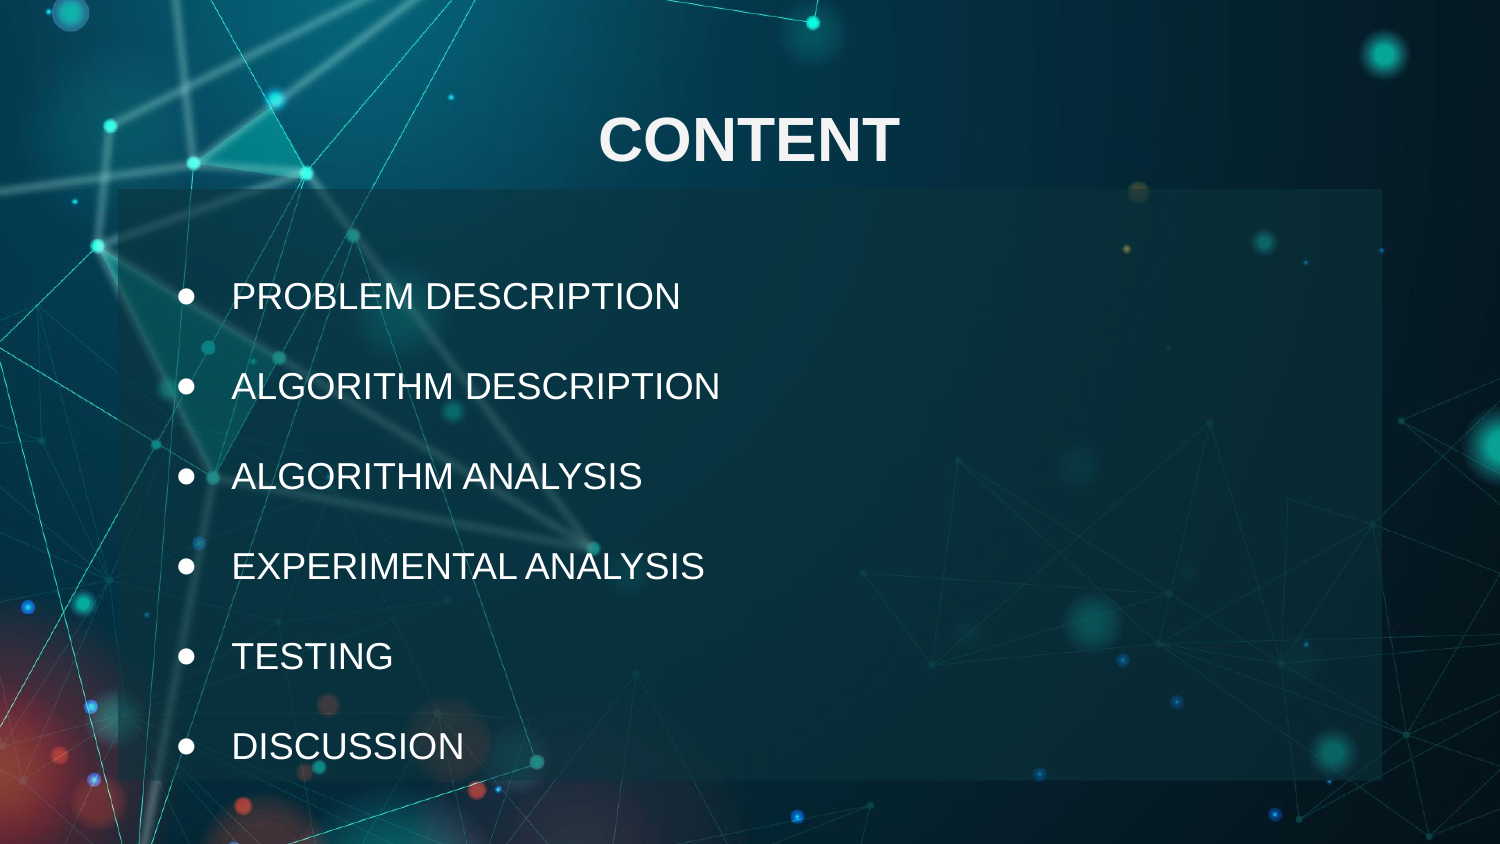

# CONTENT
PROBLEM DESCRIPTION
ALGORITHM DESCRIPTION
ALGORITHM ANALYSIS
EXPERIMENTAL ANALYSIS
TESTING
DISCUSSION